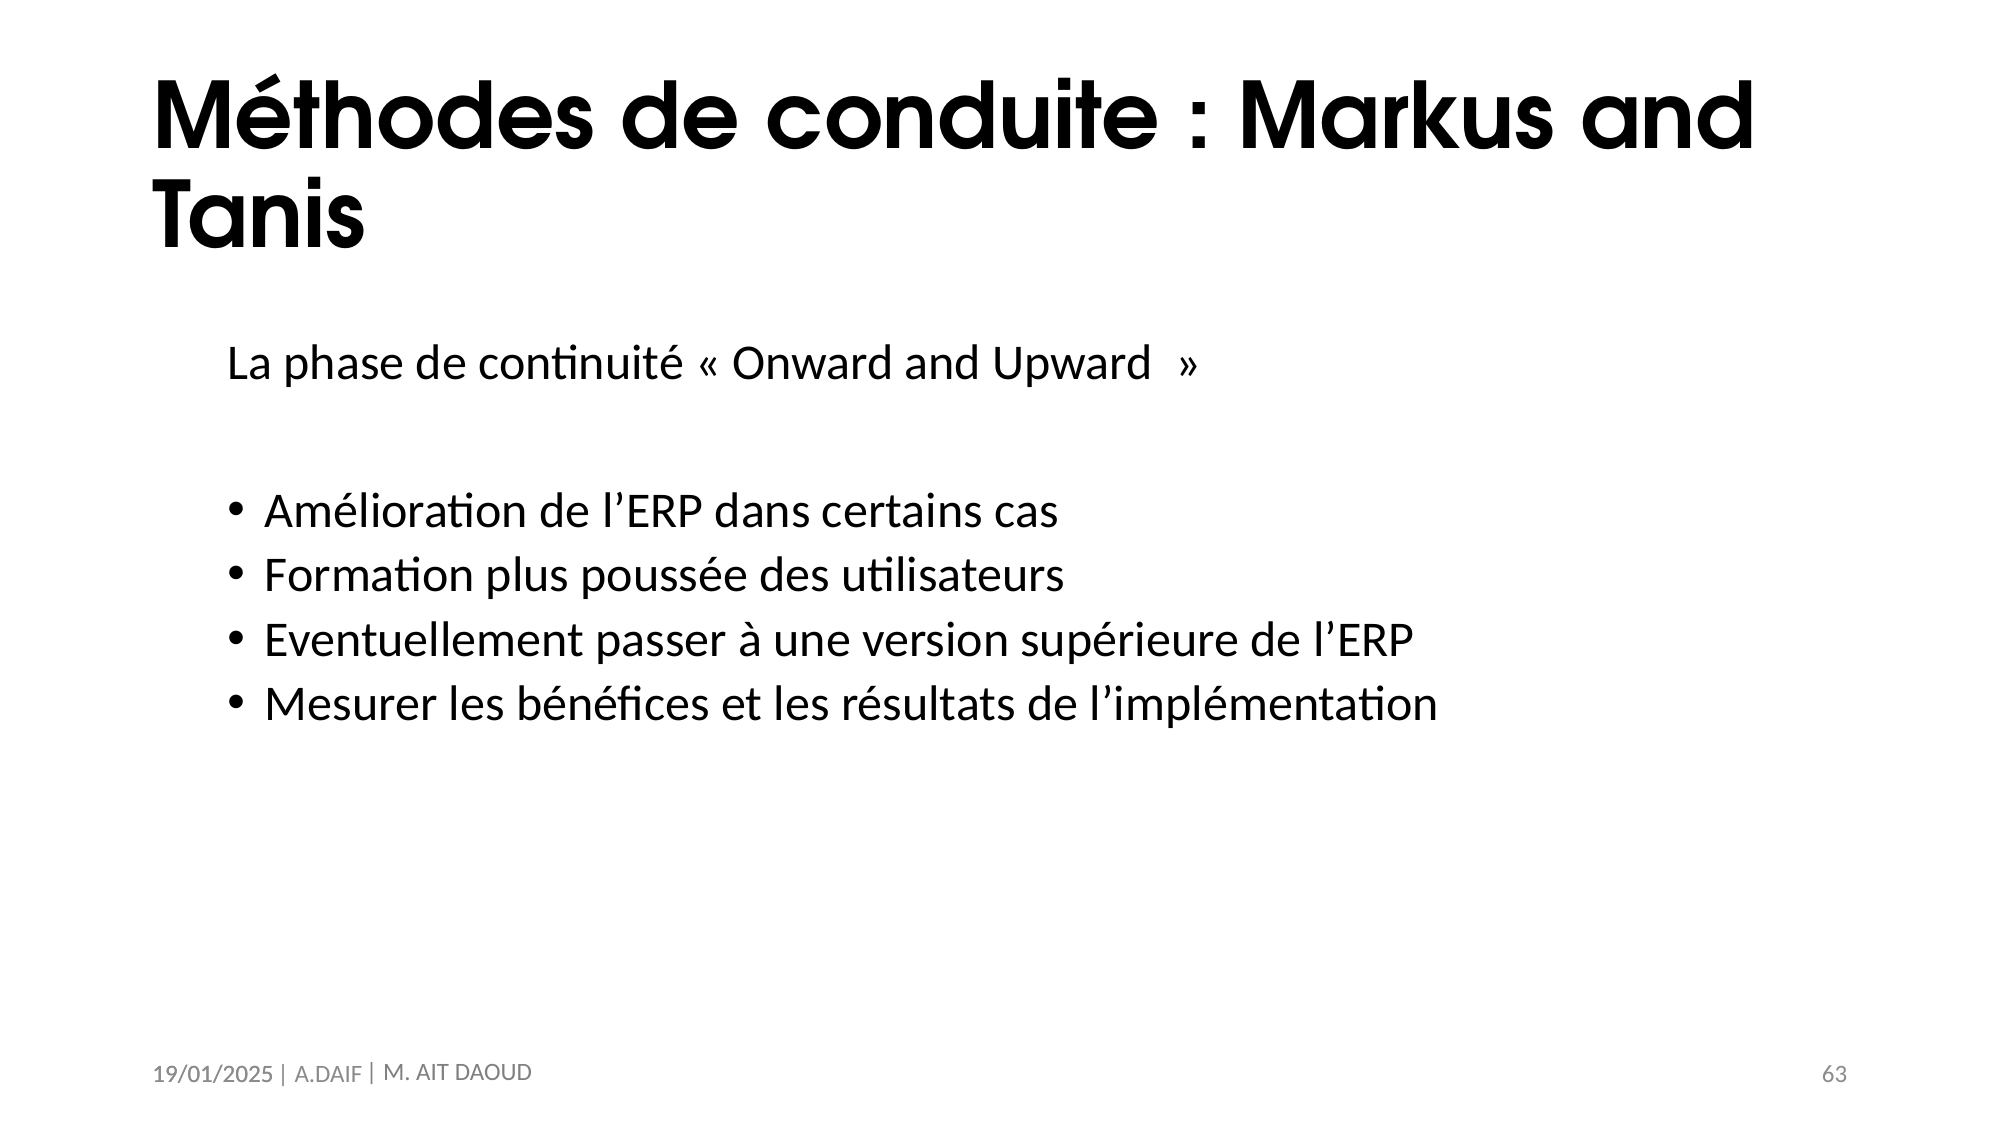

# Méthodes de conduite : Markus and Tanis
La phase de continuité « Onward and Upward  »

Amélioration de l’ERP dans certains cas
Formation plus poussée des utilisateurs
Eventuellement passer à une version supérieure de l’ERP
Mesurer les bénéfices et les résultats de l’implémentation

19/01/2025
63